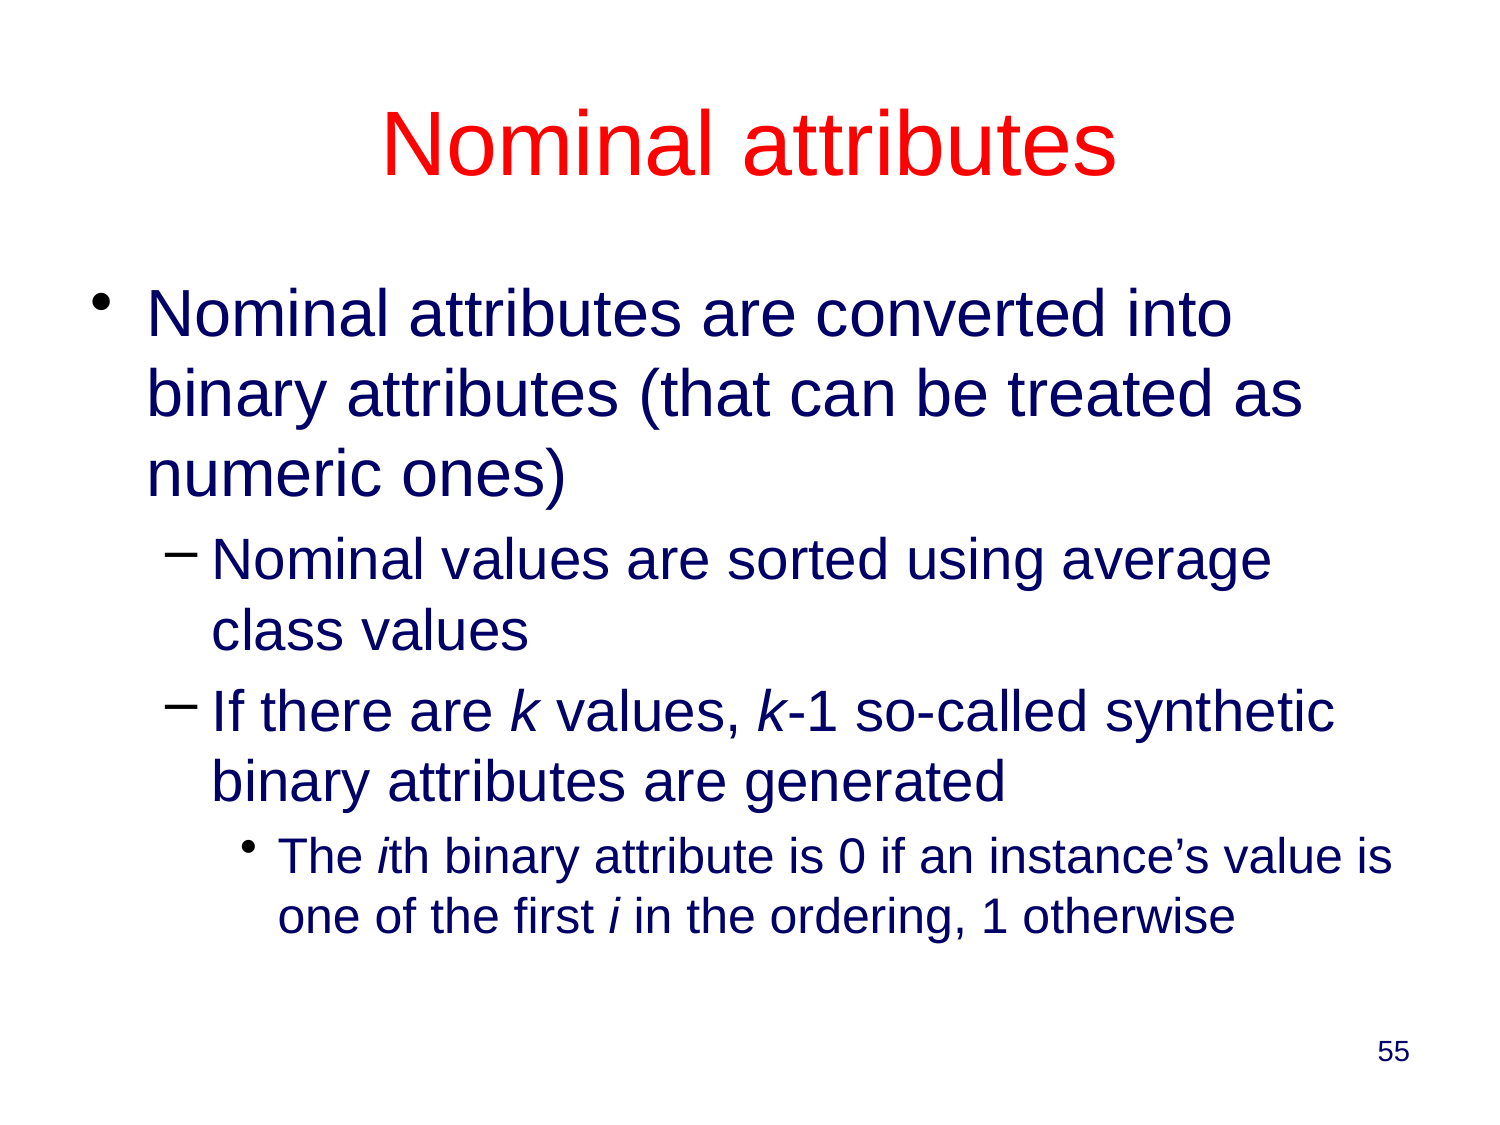

Nominal attributes
Nominal attributes are converted into binary attributes (that can be treated as numeric ones)
Nominal values are sorted using average class values
If there are k values, k-1 so-called synthetic binary attributes are generated
The ith binary attribute is 0 if an instance’s value is one of the first i in the ordering, 1 otherwise
55